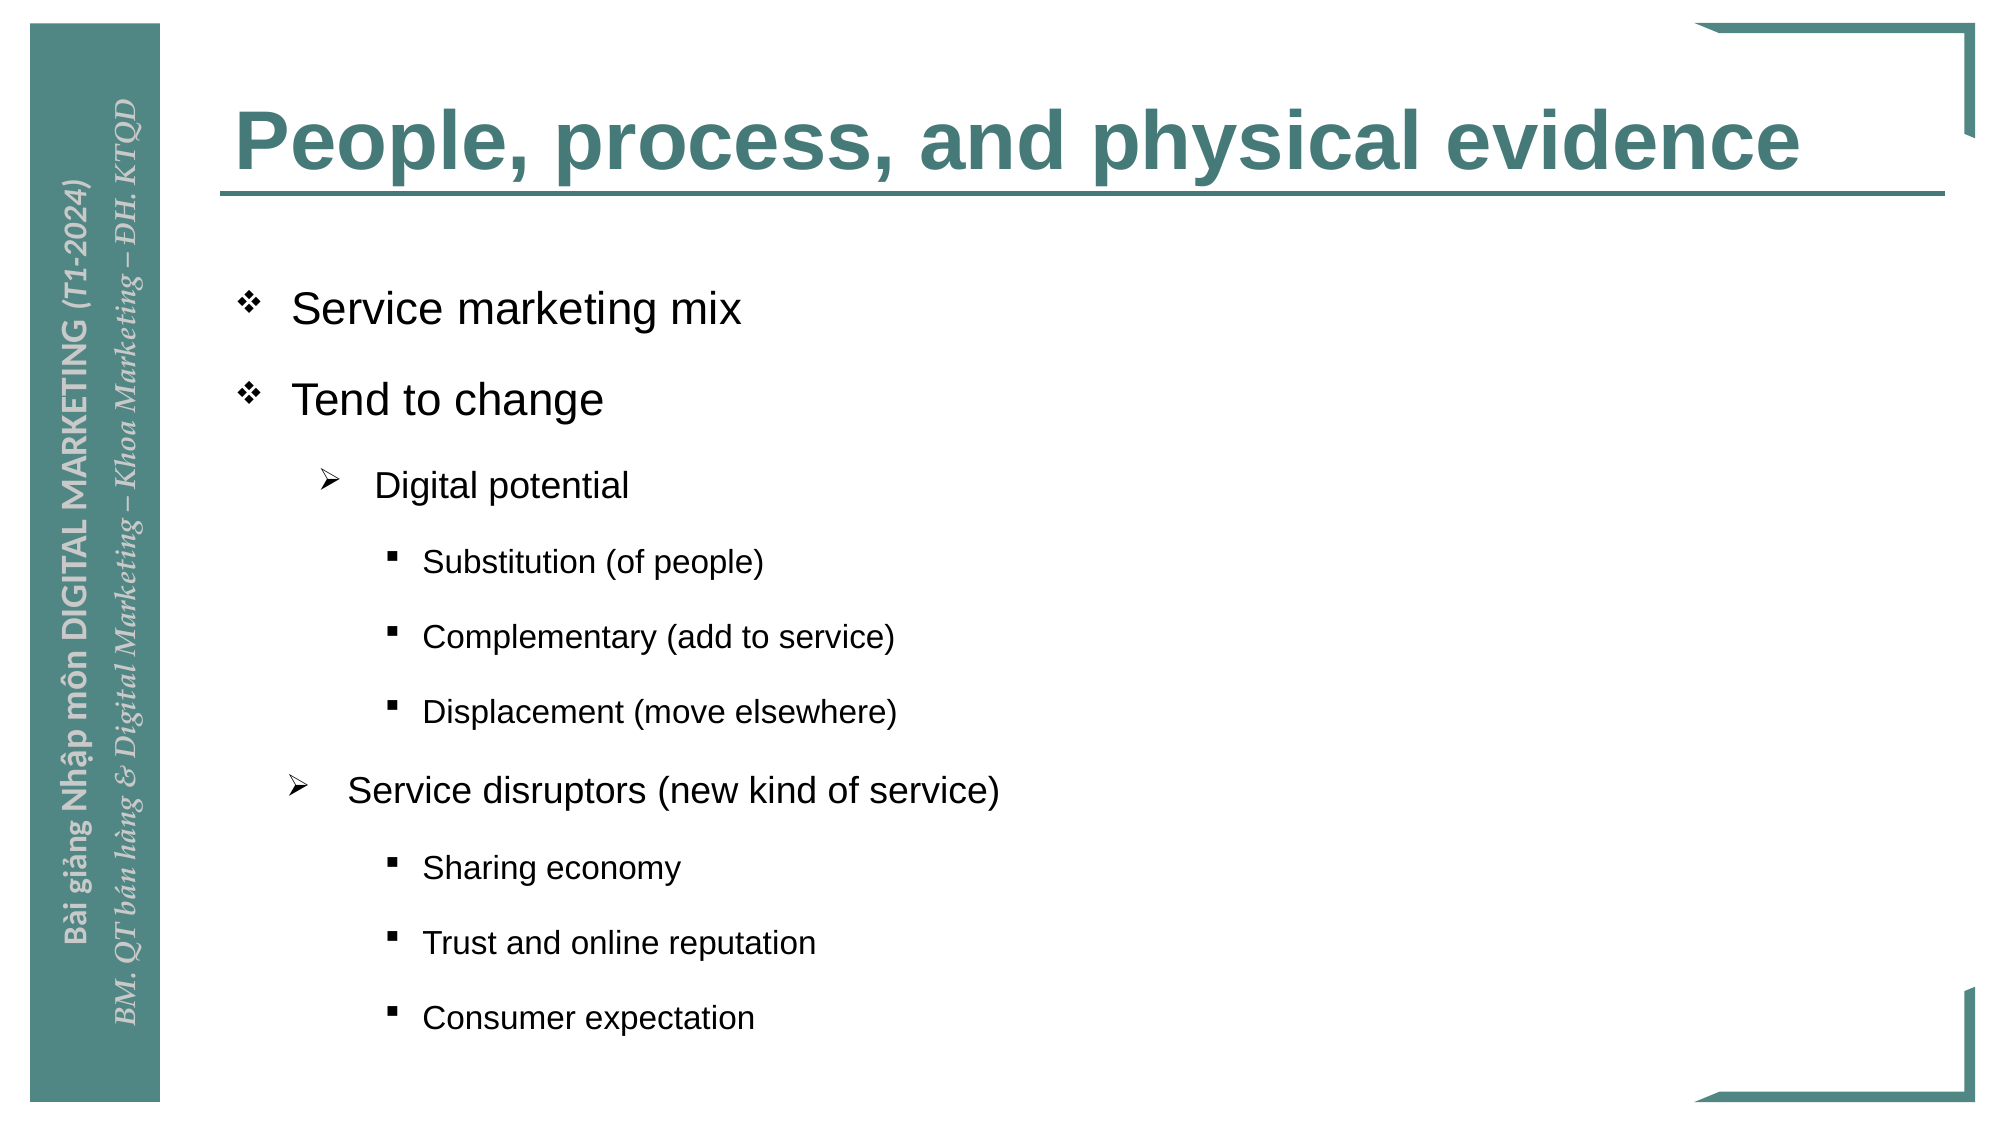

# People, process, and physical evidence
Service marketing mix
Tend to change
Digital potential
Substitution (of people)
Complementary (add to service)
Displacement (move elsewhere)
Service disruptors (new kind of service)
Sharing economy
Trust and online reputation
Consumer expectation